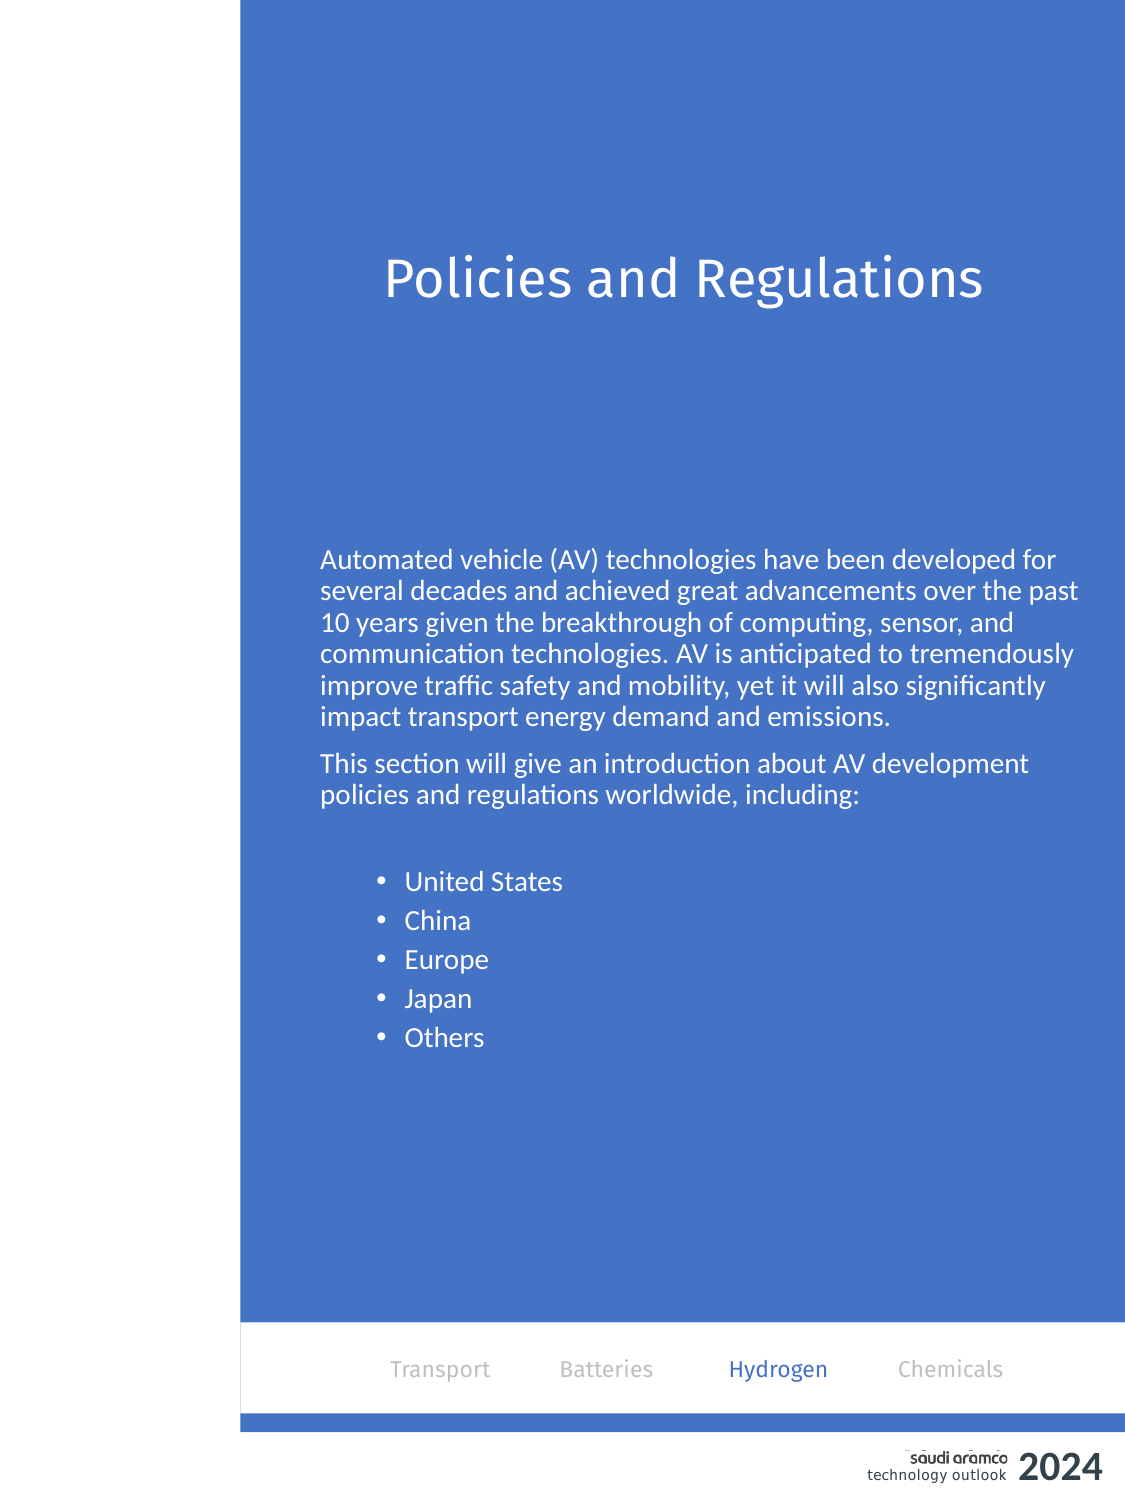

# Policies and Regulations
Automated vehicle (AV) technologies have been developed for several decades and achieved great advancements over the past 10 years given the breakthrough of computing, sensor, and communication technologies. AV is anticipated to tremendously improve traffic safety and mobility, yet it will also significantly impact transport energy demand and emissions.
This section will give an introduction about AV development policies and regulations worldwide, including:

United States
China
Europe
Japan
Others